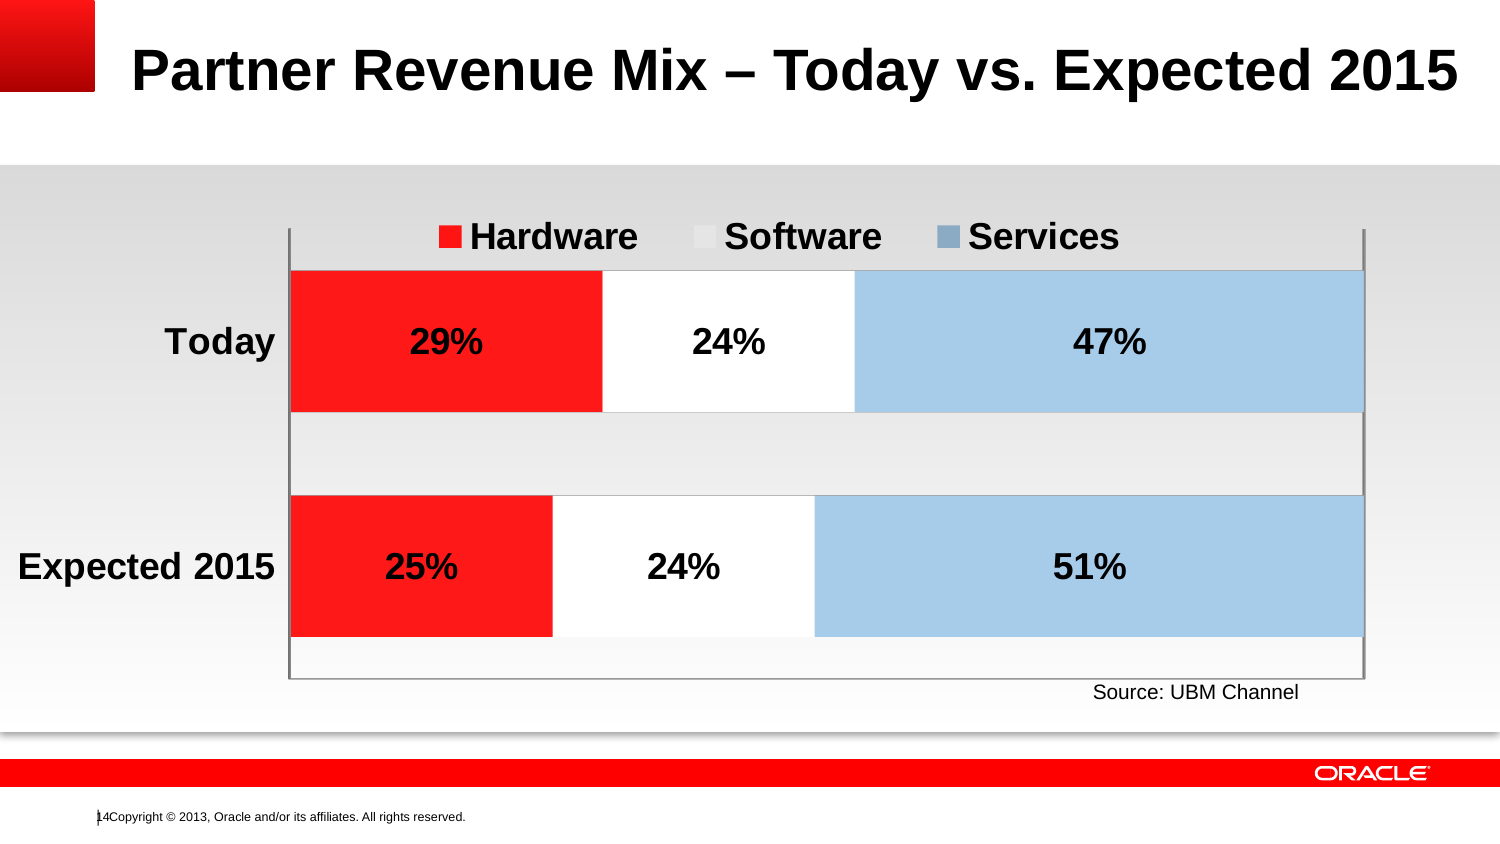

# Partner Revenue Mix – Today vs. Expected 2015

[unsupported chart]

Source: UBM Channel